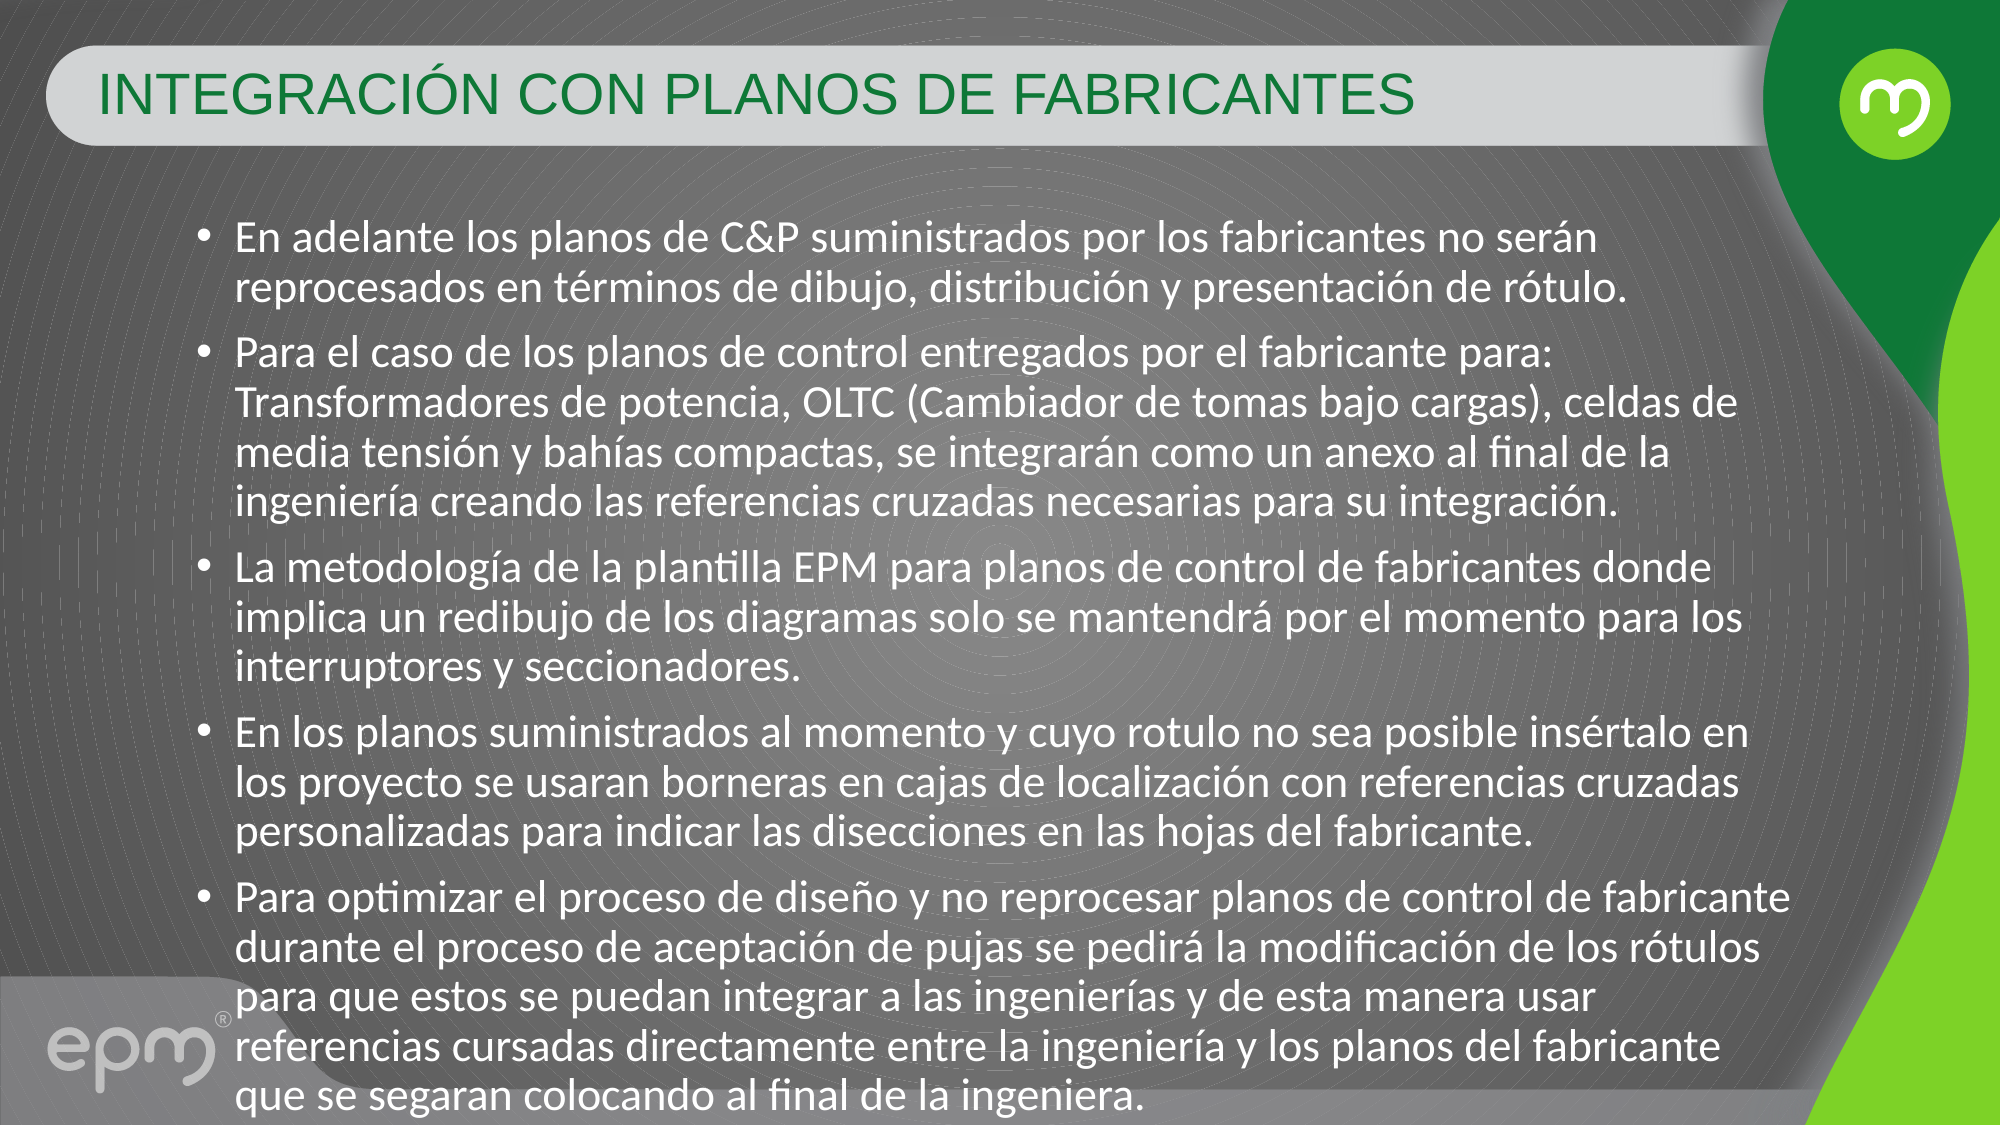

# INTEGRACIÓN CON PLANOS DE FABRICANTES
En adelante los planos de C&P suministrados por los fabricantes no serán reprocesados en términos de dibujo, distribución y presentación de rótulo.
Para el caso de los planos de control entregados por el fabricante para:  Transformadores de potencia, OLTC (Cambiador de tomas bajo cargas), celdas de media tensión y bahías compactas, se integrarán como un anexo al final de la ingeniería creando las referencias cruzadas necesarias para su integración.
La metodología de la plantilla EPM para planos de control de fabricantes donde implica un redibujo de los diagramas solo se mantendrá por el momento para los interruptores y seccionadores.
En los planos suministrados al momento y cuyo rotulo no sea posible insértalo en los proyecto se usaran borneras en cajas de localización con referencias cruzadas personalizadas para indicar las disecciones en las hojas del fabricante.
Para optimizar el proceso de diseño y no reprocesar planos de control de fabricante durante el proceso de aceptación de pujas se pedirá la modificación de los rótulos para que estos se puedan integrar a las ingenierías y de esta manera usar referencias cursadas directamente entre la ingeniería y los planos del fabricante que se segaran colocando al final de la ingeniera.